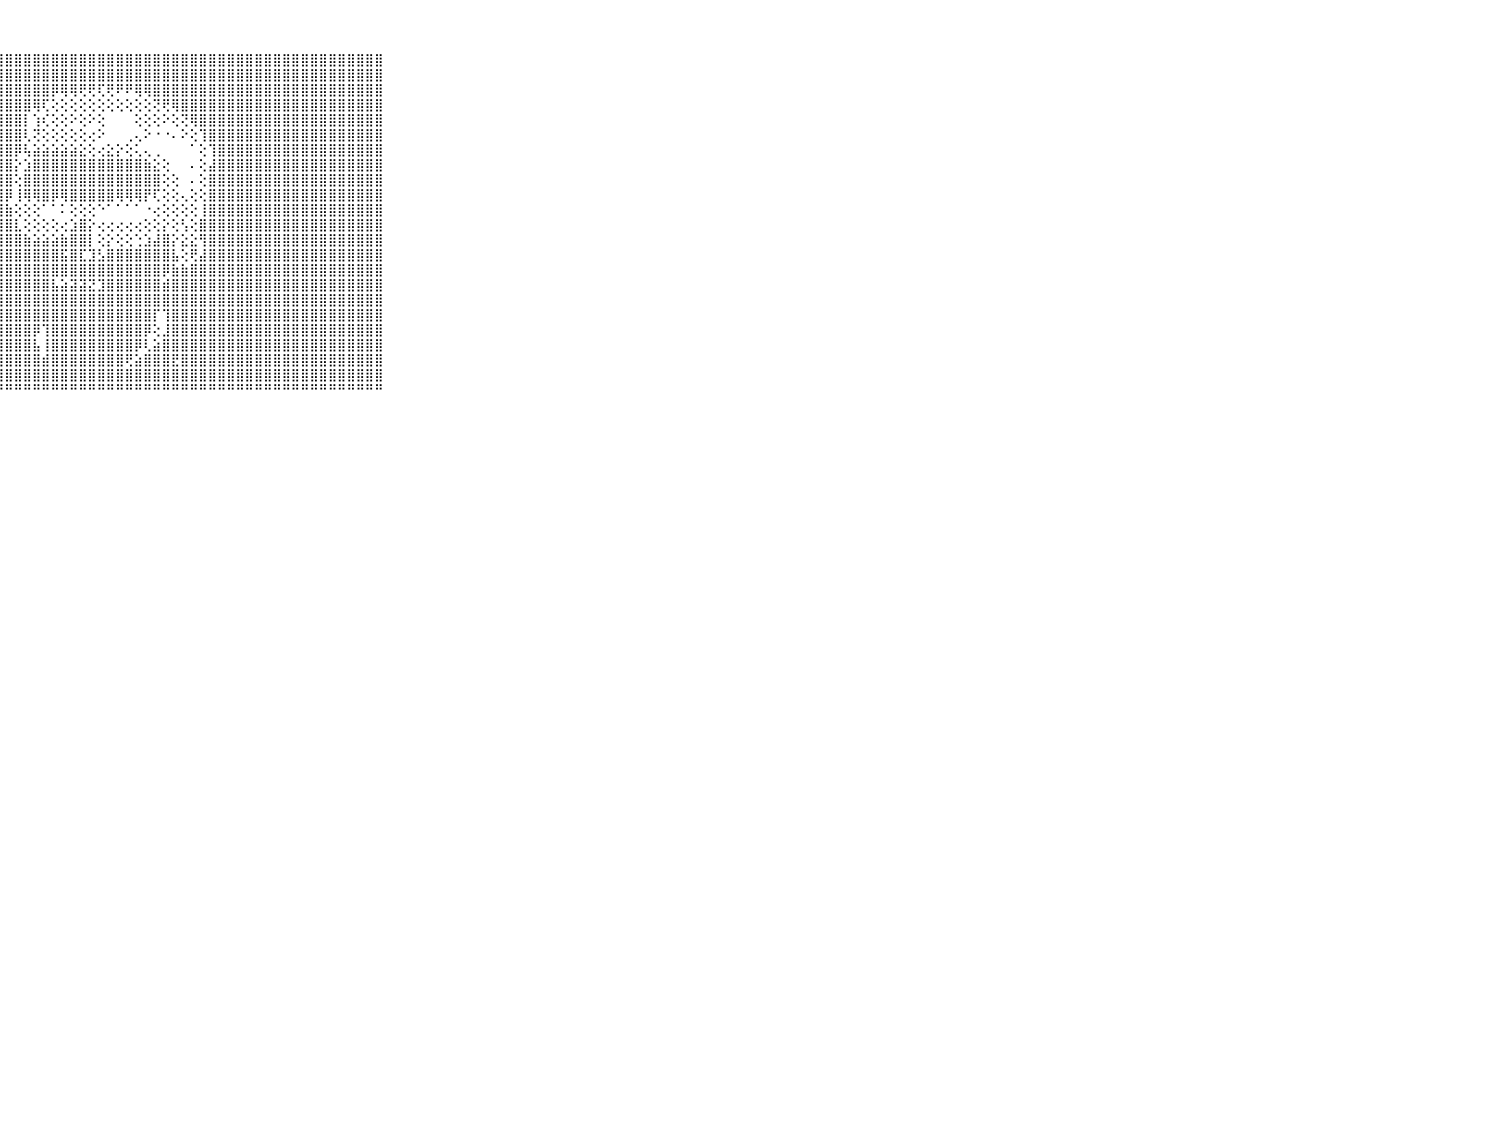

⠀⠀⠀⠀⠀⠀⠀⠀⠀⠀⠀⣿⣿⣿⣿⣿⣿⣿⣿⣿⣿⣿⣿⣿⣿⣿⣿⣿⣿⣿⣿⣿⣿⣿⣿⣿⣿⣿⣿⣿⣿⣿⣿⣿⣿⣿⣿⣿⣿⣿⣿⣿⣿⣿⣿⣿⣿⣿⣿⣿⣿⣿⣿⣿⣿⣿⣿⣿⣿⠀⠀⠀⠀⠀⠀⠀⠀⠀⠀⠀⠀
⠀⠀⠀⠀⠀⠀⠀⠀⠀⠀⠀⣿⣿⣿⣿⣿⣿⣿⣿⣿⣿⣿⣿⣿⣿⣿⣿⣿⣿⣿⣿⣿⣿⣿⣿⣿⣿⣿⣿⣿⣿⣿⣿⣿⣿⣿⣿⣿⣿⣿⣿⣿⣿⣿⣿⣿⣿⣿⣿⣿⣿⣿⣿⣿⣿⣿⣿⣿⣿⠀⠀⠀⠀⠀⠀⠀⠀⠀⠀⠀⠀
⠀⠀⠀⠀⠀⠀⠀⠀⠀⠀⠀⣿⣿⣿⣿⣿⣿⣿⣿⣿⣿⣿⣿⣿⣿⣿⣿⣿⣿⣿⣿⣿⣿⡿⢿⢿⢟⢟⢏⢟⠟⠟⢿⢿⣿⣿⣿⣿⣿⣿⣿⣿⣿⣿⣿⣿⣿⣿⣿⣿⣿⣿⣿⣿⣿⣿⣿⣿⣿⠀⠀⠀⠀⠀⠀⠀⠀⠀⠀⠀⠀
⠀⠀⠀⠀⠀⠀⠀⠀⠀⠀⠀⣿⣿⣿⣿⣿⣿⣿⣿⣿⣿⣿⣿⣿⣿⣿⣿⣿⣿⣿⣿⢿⢏⢕⢕⢕⢕⢕⢕⢕⢕⢕⢕⢕⢝⢟⢿⣿⣿⣿⣿⣿⣿⣿⣿⣿⣿⣿⣿⣿⣿⣿⣿⣿⣿⣿⣿⣿⣿⠀⠀⠀⠀⠀⠀⠀⠀⠀⠀⠀⠀
⠀⠀⠀⠀⠀⠀⠀⠀⠀⠀⠀⣿⣿⣿⣿⣿⣿⣿⣿⣿⣿⣿⣿⣿⣿⣿⣿⣿⣿⣿⡇⢱⢎⢕⢕⠕⢕⠕⢕⠀⠀⠀⢕⢕⢕⠕⢕⢝⢿⣿⣿⣿⣿⣿⣿⣿⣿⣿⣿⣿⣿⣿⣿⣿⣿⣿⣿⣿⣿⠀⠀⠀⠀⠀⠀⠀⠀⠀⠀⠀⠀
⠀⠀⠀⠀⠀⠀⠀⠀⠀⠀⠀⣿⣿⣿⣿⣿⣿⣿⣿⣿⣿⣿⣿⣿⣿⣿⣿⣿⣿⣿⢇⢝⢕⢕⢕⢕⢕⢔⠕⠀⠀⢀⢄⠕⠐⠐⠄⠕⢕⢹⣿⣿⣿⣿⣿⣿⣿⣿⣿⣿⣿⣿⣿⣿⣿⣿⣿⣿⣿⠀⠀⠀⠀⠀⠀⠀⠀⠀⠀⠀⠀
⠀⠀⠀⠀⠀⠀⠀⠀⠀⠀⠀⣿⣿⣿⣿⣿⣿⣿⣿⣿⣿⣿⣿⣿⣿⣿⣿⣿⣿⡿⢧⣵⣵⣵⣵⣵⣕⢕⢔⣕⡕⢕⢅⢄⢀⠀⠀⠀⠁⢕⢹⣿⣿⣿⣿⣿⣿⣿⣿⣿⣿⣿⣿⣿⣿⣿⣿⣿⣿⠀⠀⠀⠀⠀⠀⠀⠀⠀⠀⠀⠀
⠀⠀⠀⠀⠀⠀⠀⠀⠀⠀⠀⣿⣿⣿⣿⣿⣿⣿⣿⣿⣿⣿⣿⣿⣿⣿⣿⣿⣿⡕⣱⣿⣿⣿⣿⣿⣿⣿⣿⣿⣿⣿⣿⣷⣕⢕⠀⠀⠄⢕⣼⣿⣿⣿⣿⣿⣿⣿⣿⣿⣿⣿⣿⣿⣿⣿⣿⣿⣿⠀⠀⠀⠀⠀⠀⠀⠀⠀⠀⠀⠀
⠀⠀⠀⠀⠀⠀⠀⠀⠀⠀⠀⣿⣿⣿⣿⣿⣿⣿⣿⣿⣿⣿⣿⣿⣿⣿⣿⣿⣿⢕⣿⣿⣿⣿⣿⣿⣿⣿⣿⣿⣿⣿⣿⣿⣿⢕⢕⠀⠄⢕⣿⣿⣿⣿⣿⣿⣿⣿⣿⣿⣿⣿⣿⣿⣿⣿⣿⣿⣿⠀⠀⠀⠀⠀⠀⠀⠀⠀⠀⠀⠀
⠀⠀⠀⠀⠀⠀⠀⠀⠀⠀⠀⣿⣿⣿⣿⣿⣿⣿⣿⣿⣿⣿⣿⣿⣿⣿⣿⣿⡿⢸⢿⢿⣿⡿⢿⣿⣿⣿⣿⣿⢿⢿⢿⡟⢏⢕⢕⢄⢕⢕⣿⣿⣿⣿⣿⣿⣿⣿⣿⣿⣿⣿⣿⣿⣿⣿⣿⣿⣿⠀⠀⠀⠀⠀⠀⠀⠀⠀⠀⠀⠀
⠀⠀⠀⠀⠀⠀⠀⠀⠀⠀⠀⣿⣿⣿⣿⣿⣿⣿⣿⣿⣿⣿⣿⣿⣿⣿⣿⣿⣷⢕⢕⢕⠁⠁⠅⢕⢕⢕⠑⠁⠁⠁⠁⠐⢔⢕⢕⢕⢕⢸⣿⣿⣿⣿⣿⣿⣿⣿⣿⣿⣿⣿⣿⣿⣿⣿⣿⣿⣿⠀⠀⠀⠀⠀⠀⠀⠀⠀⠀⠀⠀
⠀⠀⠀⠀⠀⠀⠀⠀⠀⠀⠀⣿⣿⣿⣿⣿⣿⣿⣿⣿⣿⣿⣿⣿⣿⣿⣿⣿⣿⣇⢕⢕⢕⢕⢔⣱⣿⡕⢔⢔⢔⢔⢔⢕⢕⡕⢕⢣⢕⣿⣿⣿⣿⣿⣿⣿⣿⣿⣿⣿⣿⣿⣿⣿⣿⣿⣿⣿⣿⠀⠀⠀⠀⠀⠀⠀⠀⠀⠀⠀⠀
⠀⠀⠀⠀⠀⠀⠀⠀⠀⠀⠀⣿⣿⣿⣿⣿⣿⣿⣿⣿⣿⣿⣿⣿⣿⣿⣿⣿⣿⣿⣷⣵⣵⣵⣷⣿⣿⡇⢕⡕⢕⢕⢑⣱⣼⣿⡕⣕⣕⢻⣿⣿⣿⣿⣿⣿⣿⣿⣿⣿⣿⣿⣿⣿⣿⣿⣿⣿⣿⠀⠀⠀⠀⠀⠀⠀⠀⠀⠀⠀⠀
⠀⠀⠀⠀⠀⠀⠀⠀⠀⠀⠀⣿⣿⣿⣿⣿⣿⣿⣿⣿⣿⣿⣿⣿⣿⣿⣿⣿⣿⣿⣿⣿⣿⣿⣯⣿⣏⣹⣣⣿⣿⣿⣿⣿⣿⣿⣧⢕⢟⣼⣿⣿⣿⣿⣿⣿⣿⣿⣿⣿⣿⣿⣿⣿⣿⣿⣿⣿⣿⠀⠀⠀⠀⠀⠀⠀⠀⠀⠀⠀⠀
⠀⠀⠀⠀⠀⠀⠀⠀⠀⠀⠀⣿⣿⣿⣿⣿⣿⣿⣿⣿⣿⣿⣿⣿⣿⣿⣿⣿⣿⣿⣿⣿⣿⣿⣿⣿⣿⣿⣿⣿⣿⣿⣿⣿⣿⡿⣷⣷⣿⣿⣿⣿⣿⣿⣿⣿⣿⣿⣿⣿⣿⣿⣿⣿⣿⣿⣿⣿⣿⠀⠀⠀⠀⠀⠀⠀⠀⠀⠀⠀⠀
⠀⠀⠀⠀⠀⠀⠀⠀⠀⠀⠀⣿⣿⣿⣿⣿⣿⣿⣿⣿⣿⣿⣿⣿⣿⣿⣿⣿⣿⣿⣿⣿⣿⣧⣵⣽⣽⣝⣹⣿⣿⣿⣿⣿⣿⣾⣿⣿⣿⣿⣿⣿⣿⣿⣿⣿⣿⣿⣿⣿⣿⣿⣿⣿⣿⣿⣿⣿⣿⠀⠀⠀⠀⠀⠀⠀⠀⠀⠀⠀⠀
⠀⠀⠀⠀⠀⠀⠀⠀⠀⠀⠀⣿⣿⣿⣿⣿⣿⣿⣿⣿⣿⣿⣿⣿⣿⣿⣿⣿⣿⣿⣿⣿⣿⣿⣿⣿⣿⣿⣿⣿⣿⣿⣿⣿⣿⣿⣿⣿⣿⣿⣿⣿⣿⣿⣿⣿⣿⣿⣿⣿⣿⣿⣿⣿⣿⣿⣿⣿⣿⠀⠀⠀⠀⠀⠀⠀⠀⠀⠀⠀⠀
⠀⠀⠀⠀⠀⠀⠀⠀⠀⠀⠀⣿⣿⣿⣿⣿⣿⣿⣿⣿⣿⣿⣿⣿⣿⣿⣿⣿⣿⣿⣿⣿⣿⣿⣿⣿⣿⣿⣿⣿⣿⣿⣿⣿⡏⢹⣿⣿⣿⣿⣿⣿⣿⣿⣿⣿⣿⣿⣿⣿⣿⣿⣿⣿⣿⣿⣿⣿⣿⠀⠀⠀⠀⠀⠀⠀⠀⠀⠀⠀⠀
⠀⠀⠀⠀⠀⠀⠀⠀⠀⠀⠀⣿⣿⣿⣿⣿⣿⣿⣿⣿⣿⣿⣿⣿⣿⣿⣿⣿⣿⣿⣿⡿⢹⣿⣿⣿⣿⣿⣿⣿⣿⣿⣿⡿⢕⣸⣿⣿⣿⣿⣿⣿⣿⣿⣿⣿⣿⣿⣿⣿⣿⣿⣿⣿⣿⣿⣿⣿⣿⠀⠀⠀⠀⠀⠀⠀⠀⠀⠀⠀⠀
⠀⠀⠀⠀⠀⠀⠀⠀⠀⠀⠀⣿⣿⣿⣿⣿⣿⣿⣿⣿⣿⣿⣿⣿⣿⣿⣿⣿⣿⣿⣿⣧⢸⣿⣿⣿⣿⣿⣿⣿⣿⣿⡿⢇⣵⣿⣿⣿⣿⣿⣿⣿⣿⣿⣿⣿⣿⣿⣿⣿⣿⣿⣿⣿⣿⣿⣿⣿⣿⠀⠀⠀⠀⠀⠀⠀⠀⠀⠀⠀⠀
⠀⠀⠀⠀⠀⠀⠀⠀⠀⠀⠀⣿⣿⣿⣿⣿⣿⣿⣿⣿⣿⣿⣿⣿⣿⣿⣿⣿⣿⣿⣿⣿⣾⣿⣿⣿⣿⣿⣿⣿⣿⢟⣵⣿⣿⣿⣟⣿⣿⣿⣿⣿⣿⣿⣿⣿⣿⣿⣿⣿⣿⣿⣿⣿⣿⣿⣿⣿⣿⠀⠀⠀⠀⠀⠀⠀⠀⠀⠀⠀⠀
⠀⠀⠀⠀⠀⠀⠀⠀⠀⠀⠀⣿⣿⣿⣿⣿⣿⣿⣿⣿⣿⣿⣿⣿⣿⣿⣿⣿⣿⣿⣿⣿⣿⣿⣿⣿⣿⣿⣿⣿⣿⣿⣿⣿⣿⣿⣿⣿⣿⣿⣿⣿⣿⣿⣿⣿⣿⣿⣿⣿⣿⣿⣿⣿⣿⣿⣿⣿⣿⠀⠀⠀⠀⠀⠀⠀⠀⠀⠀⠀⠀
⠀⠀⠀⠀⠀⠀⠀⠀⠀⠀⠀⠛⠛⠛⠛⠛⠛⠛⠛⠛⠛⠛⠛⠛⠛⠛⠛⠛⠛⠛⠛⠛⠛⠛⠛⠛⠛⠛⠛⠛⠛⠛⠛⠛⠛⠛⠛⠛⠛⠛⠛⠛⠛⠛⠛⠛⠛⠛⠛⠛⠛⠛⠛⠛⠛⠛⠛⠛⠛⠀⠀⠀⠀⠀⠀⠀⠀⠀⠀⠀⠀